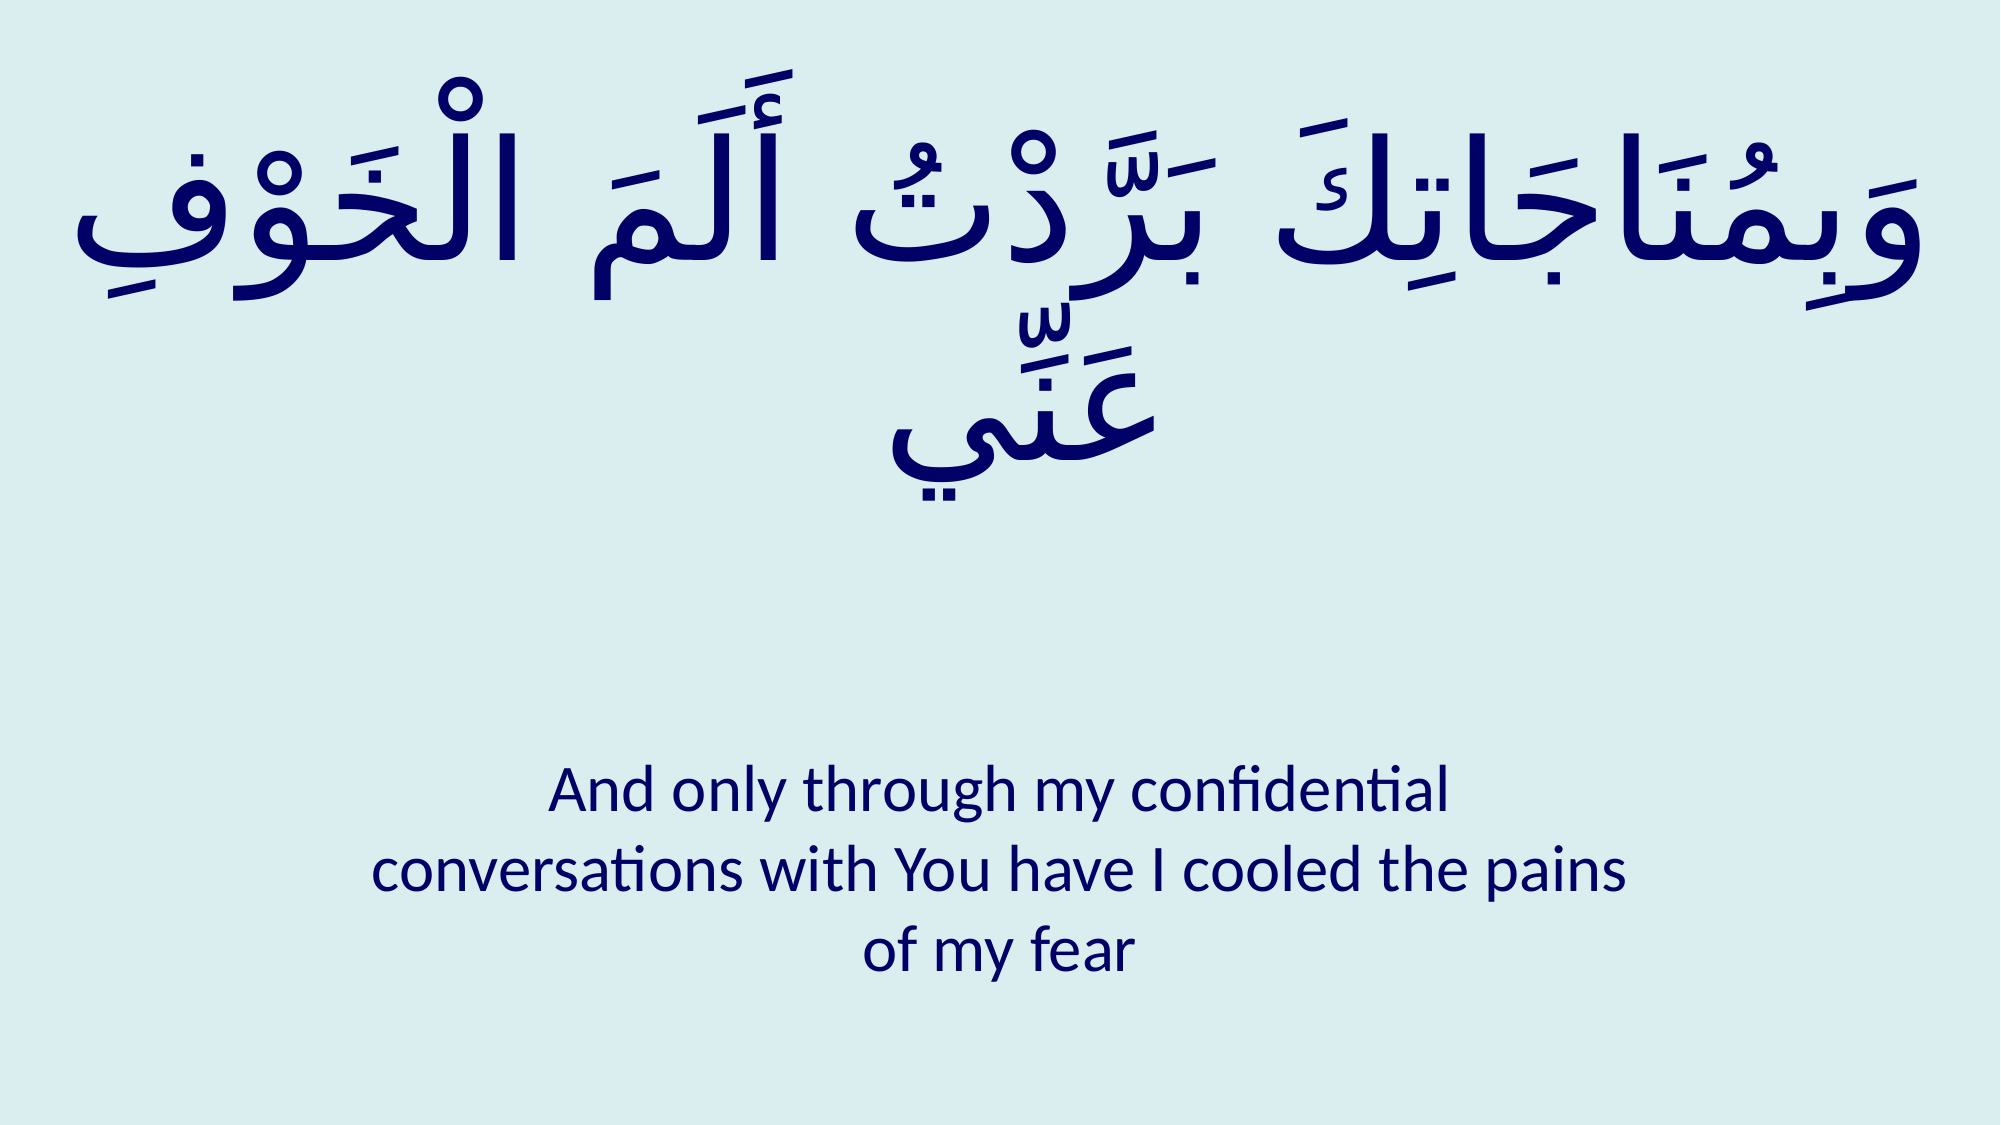

# وَبِمُنَاجَاتِكَ بَرَّدْتُ أَلَمَ الْخَوْفِ عَنِّي
And only through my confidential conversations with You have I cooled the pains of my fear